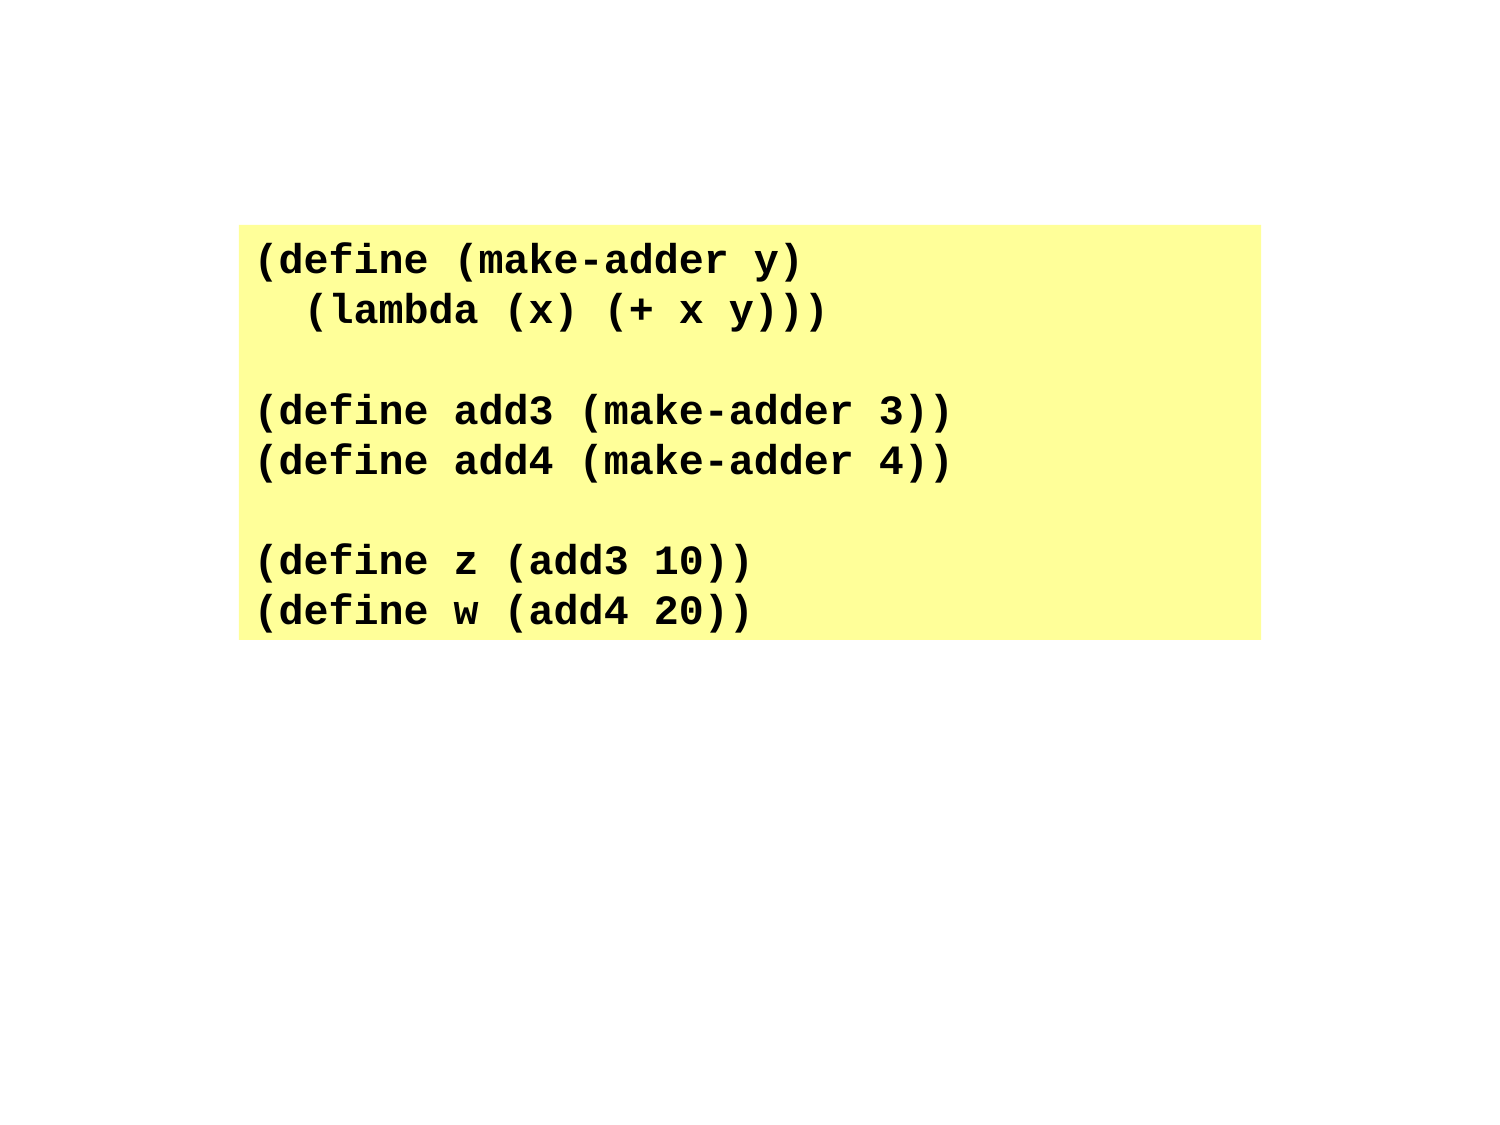

#

(define (make-adder y)
  (lambda (x) (+ x y)))

(define add3 (make-adder 3))
(define add4 (make-adder 4))

(define z (add3 10))
(define w (add4 20))